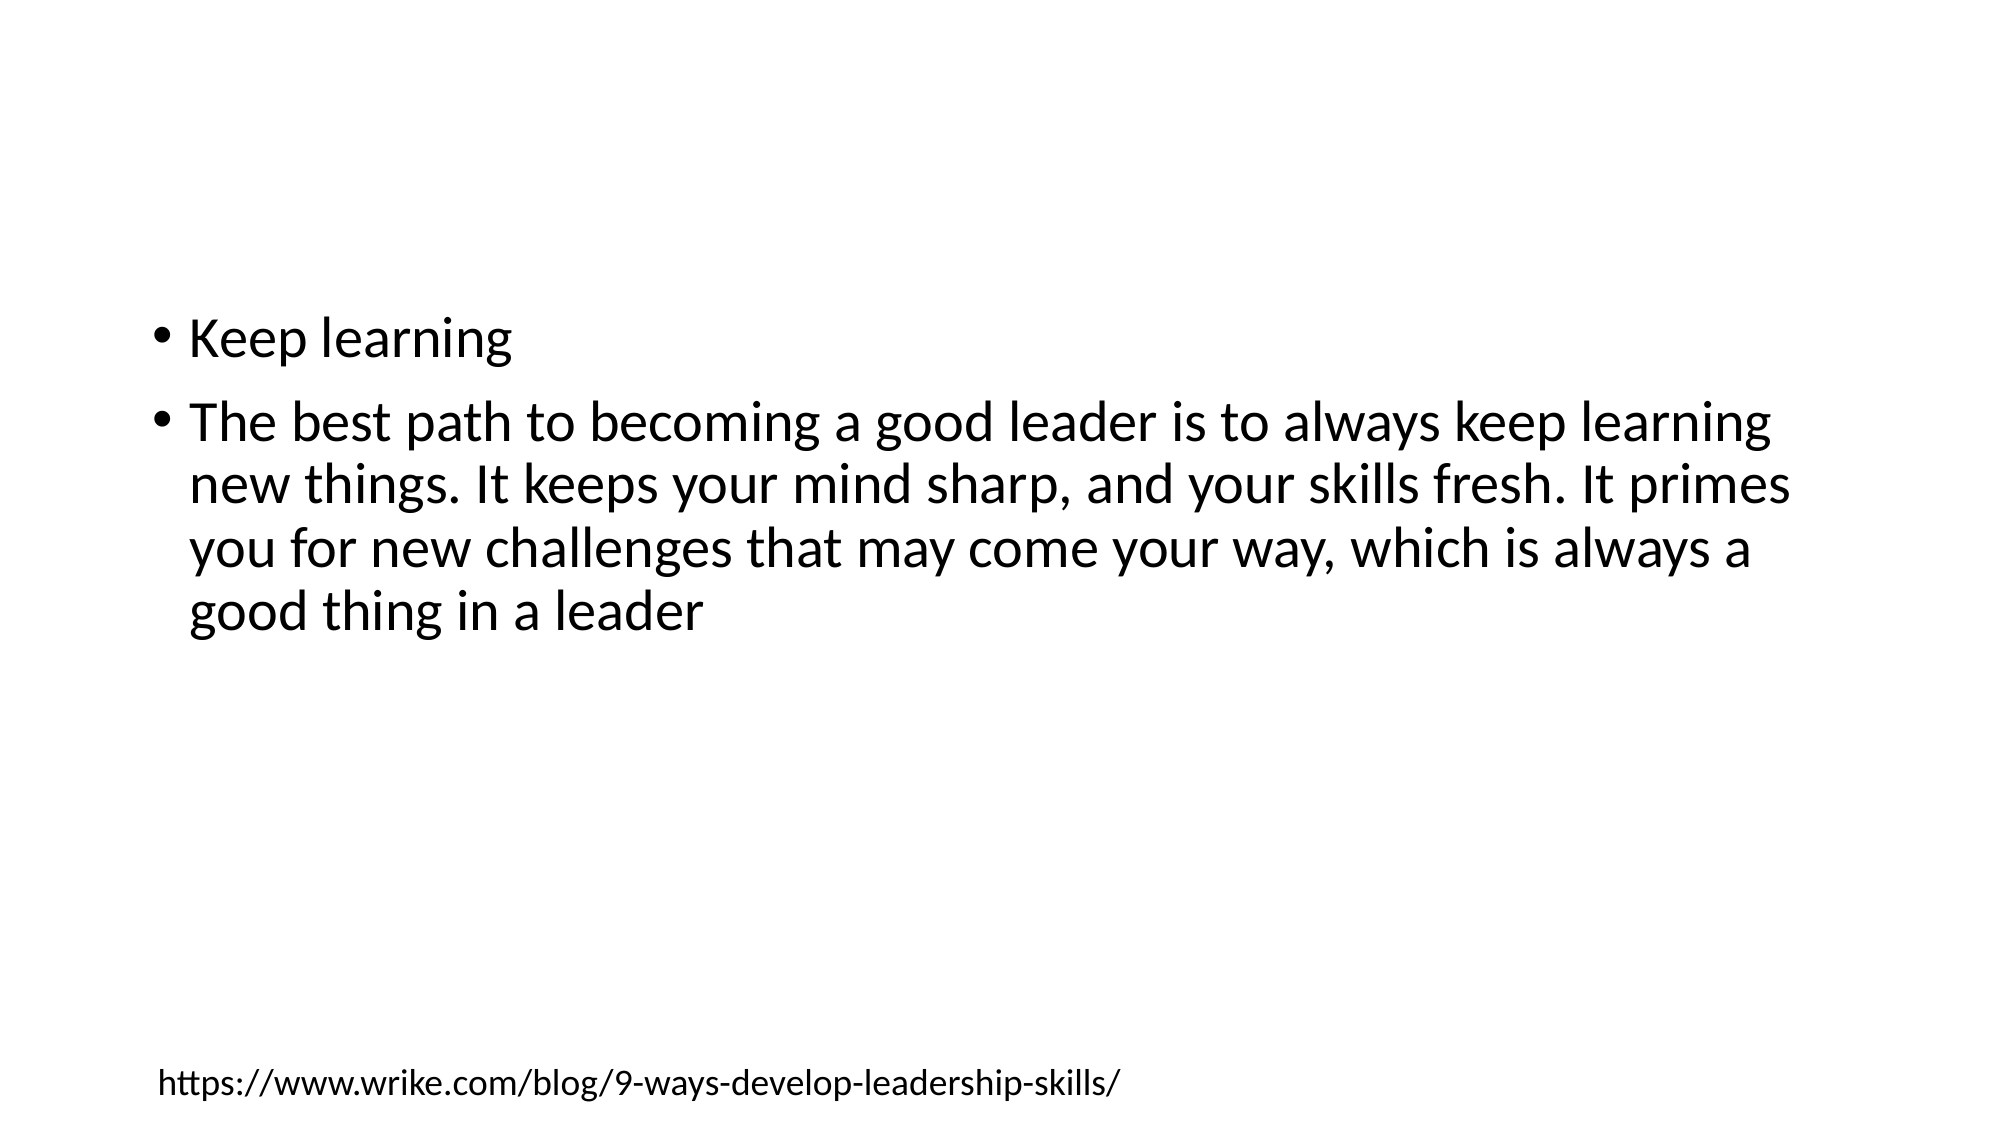

#
Keep learning
The best path to becoming a good leader is to always keep learning new things. It keeps your mind sharp, and your skills fresh. It primes you for new challenges that may come your way, which is always a good thing in a leader
https://www.wrike.com/blog/9-ways-develop-leadership-skills/